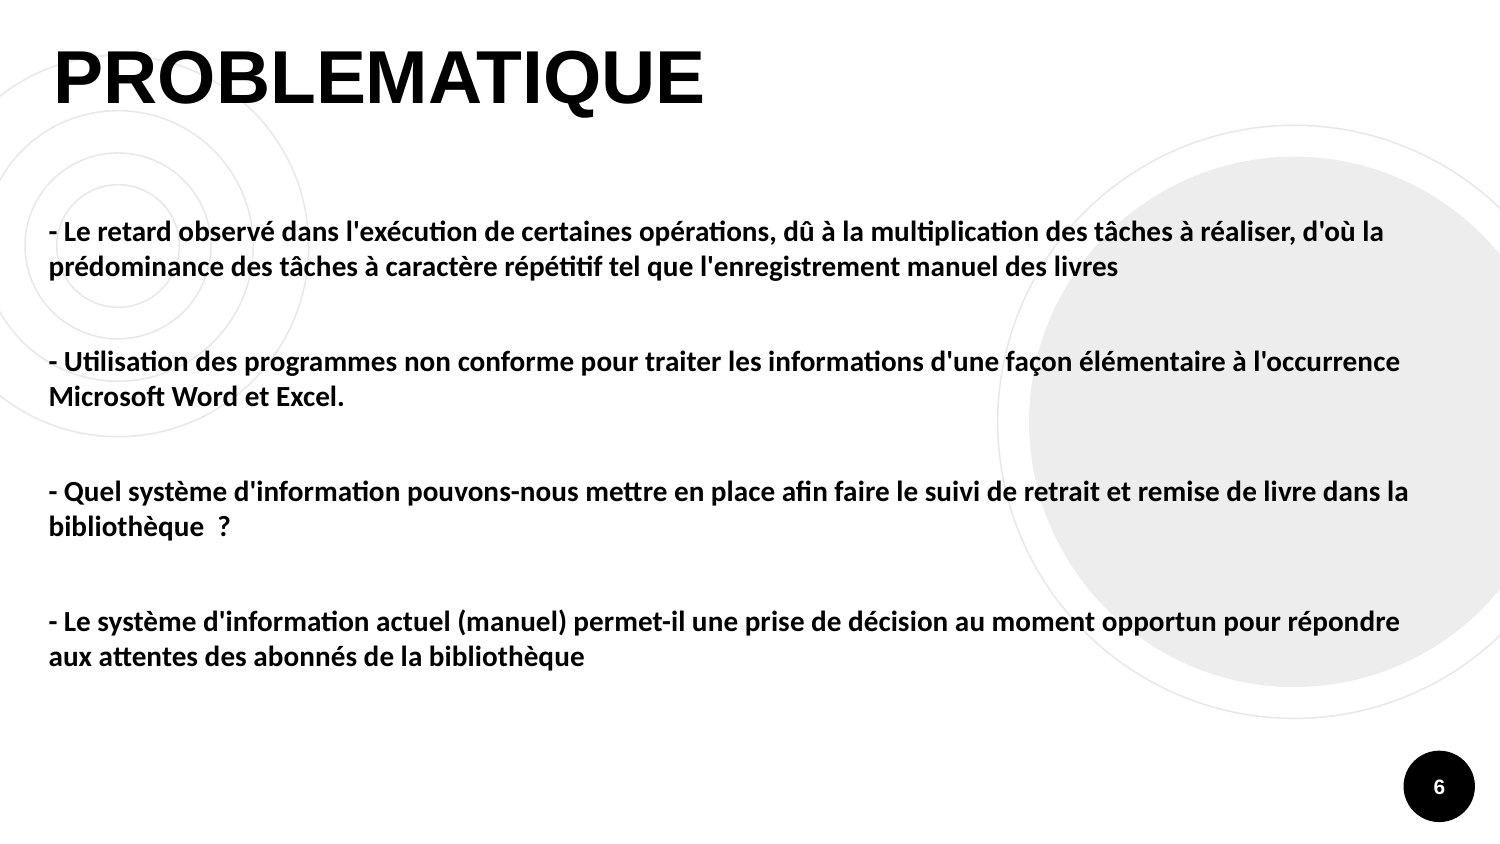

# PROBLEMATIQUE
- Le retard observé dans l'exécution de certaines opérations, dû à la multiplication des tâches à réaliser, d'où la prédominance des tâches à caractère répétitif tel que l'enregistrement manuel des livres

- Utilisation des programmes non conforme pour traiter les informations d'une façon élémentaire à l'occurrence Microsoft Word et Excel.

- Quel système d'information pouvons-nous mettre en place afin faire le suivi de retrait et remise de livre dans la bibliothèque  ?

- Le système d'information actuel (manuel) permet-il une prise de décision au moment opportun pour répondre aux attentes des abonnés de la bibliothèque
6